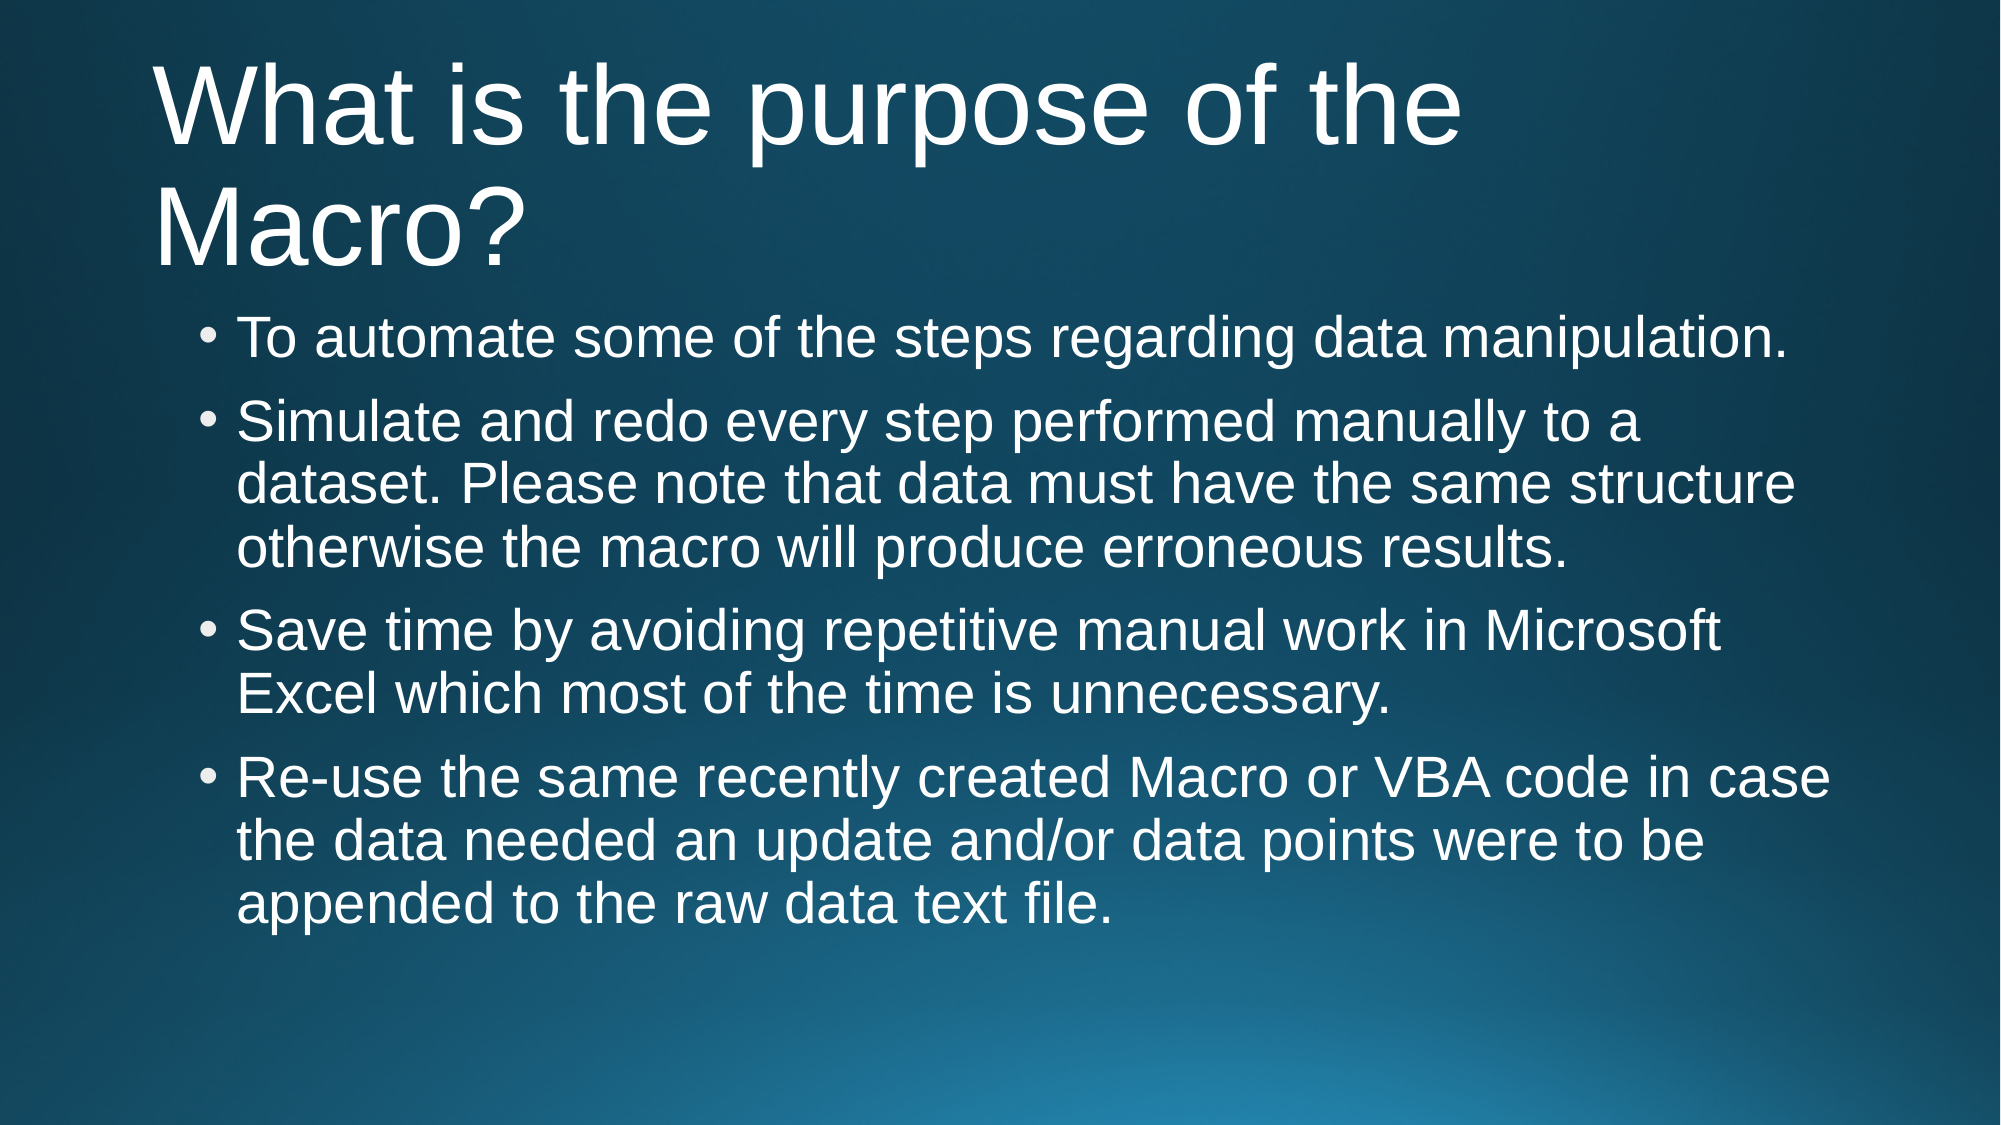

# What is the purpose of the Macro?
To automate some of the steps regarding data manipulation.
Simulate and redo every step performed manually to a dataset. Please note that data must have the same structure otherwise the macro will produce erroneous results.
Save time by avoiding repetitive manual work in Microsoft Excel which most of the time is unnecessary.
Re-use the same recently created Macro or VBA code in case the data needed an update and/or data points were to be appended to the raw data text file.